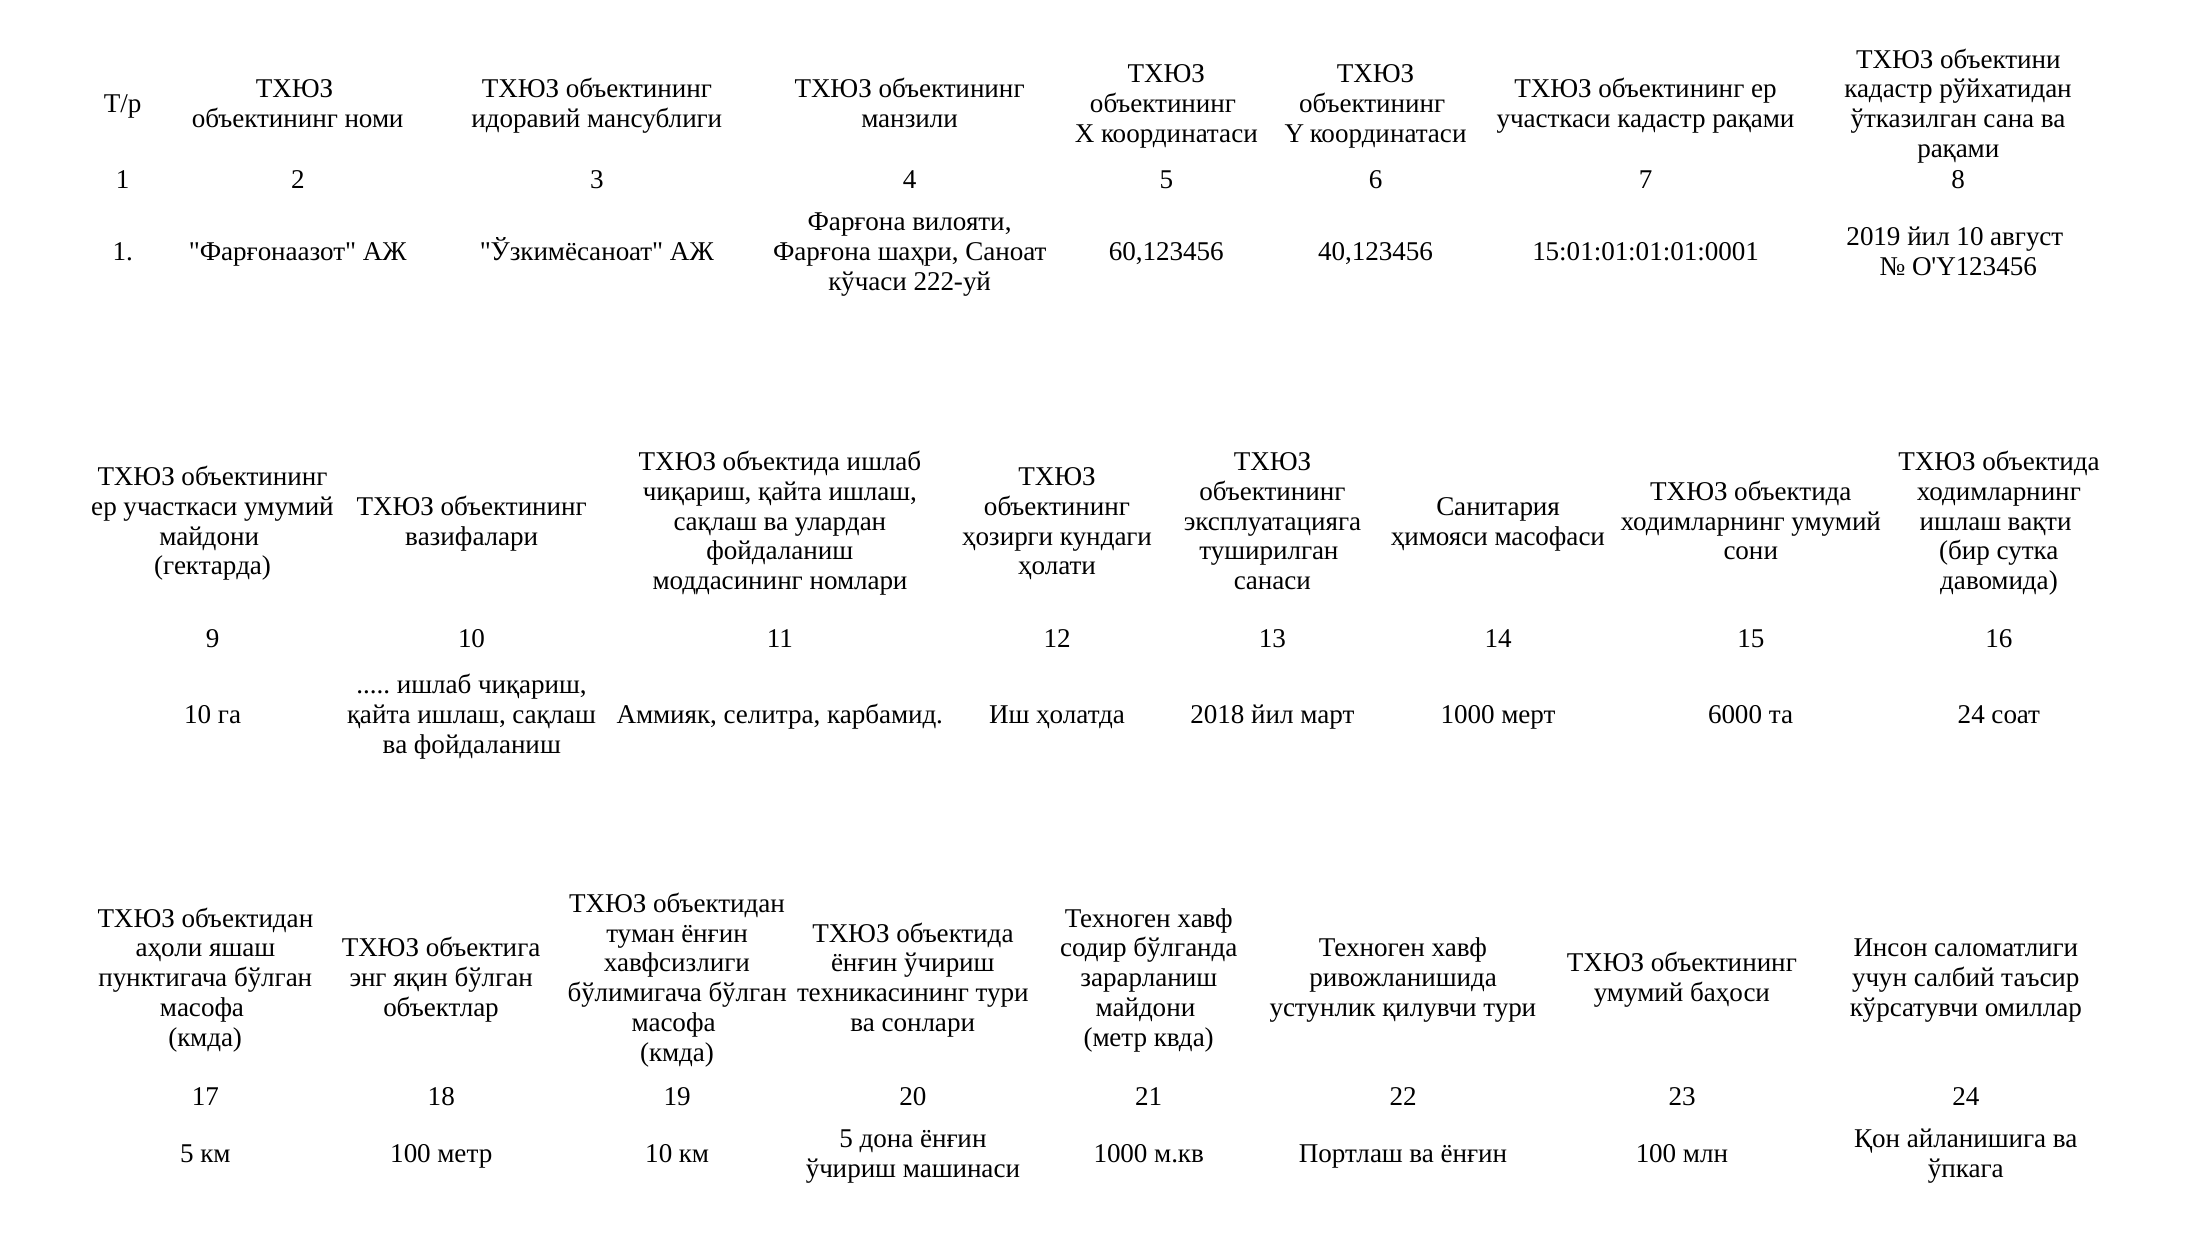

| Т/р | ТХЮЗ объектининг номи | ТХЮЗ объектининг идоравий мансублиги | ТХЮЗ объектининг манзили | ТХЮЗ объектининг Х координатаси | ТХЮЗ объектининг Y координатаси | ТХЮЗ объектининг ер участкаси кадастр рақами | ТХЮЗ объектини кадастр рўйхатидан ўтказилган сана ва рақами |
| --- | --- | --- | --- | --- | --- | --- | --- |
| 1 | 2 | 3 | 4 | 5 | 6 | 7 | 8 |
| 1. | "Фарғонаазот" АЖ | "Ўзкимёсаноат" АЖ | Фарғона вилояти, Фарғона шаҳри, Саноат кўчаси 222-уй | 60,123456 | 40,123456 | 15:01:01:01:01:0001 | 2019 йил 10 август № O'Y123456 |
| ТХЮЗ объектининг ер участкаси умумий майдони (гектарда) | ТХЮЗ объектининг вазифалари | ТХЮЗ объектида ишлаб чиқариш, қайта ишлаш, сақлаш ва улардан фойдаланиш моддасининг номлари | ТХЮЗ объектининг ҳозирги кундаги ҳолати‎ | ТХЮЗ объектининг эксплуатацияга туширилган санаси | Санитария ҳимояси масофаси | ТХЮЗ объектида ходимларнинг умумий сони | ТХЮЗ объектида ходимларнинг ишлаш вақти (бир сутка давомида) |
| --- | --- | --- | --- | --- | --- | --- | --- |
| 9 | 10 | 11 | 12 | 13 | 14 | 15 | 16 |
| 10 га | ..... ишлаб чиқариш, қайта ишлаш, сақлаш ва фойдаланиш | Аммияк, селитра, карбамид. | Иш ҳолатда | 2018 йил март | 1000 мерт | 6000 та | 24 соат |
| ТХЮЗ объектидан аҳоли яшаш пунктигача бўлган масофа (кмда) | ТХЮЗ объектига энг яқин бўлган объектлар‎‎ | ТХЮЗ объектидан туман ёнғин хавфсизлиги бўлимигача бўлган масофа (кмда) | ТХЮЗ объектида ёнғин ўчириш техникасининг тури ва сонлари | Техноген хавф содир бўлганда зарарланиш майдони (метр квда) | Техноген хавф ривожланишида устунлик қилувчи тури | ТХЮЗ объектининг умумий баҳоси‎‎ | Инсон саломатлиги учун салбий таъсир кўрсатувчи омиллар |
| --- | --- | --- | --- | --- | --- | --- | --- |
| 17 | 18 | 19 | 20 | 21 | 22 | 23 | 24 |
| 5 км | 100 метр | 10 км | 5 дона ёнғин ўчириш машинаси | 1000 м.кв | Портлаш ва ёнғин | 100 млн | Қон айланишига ва ўпкага |